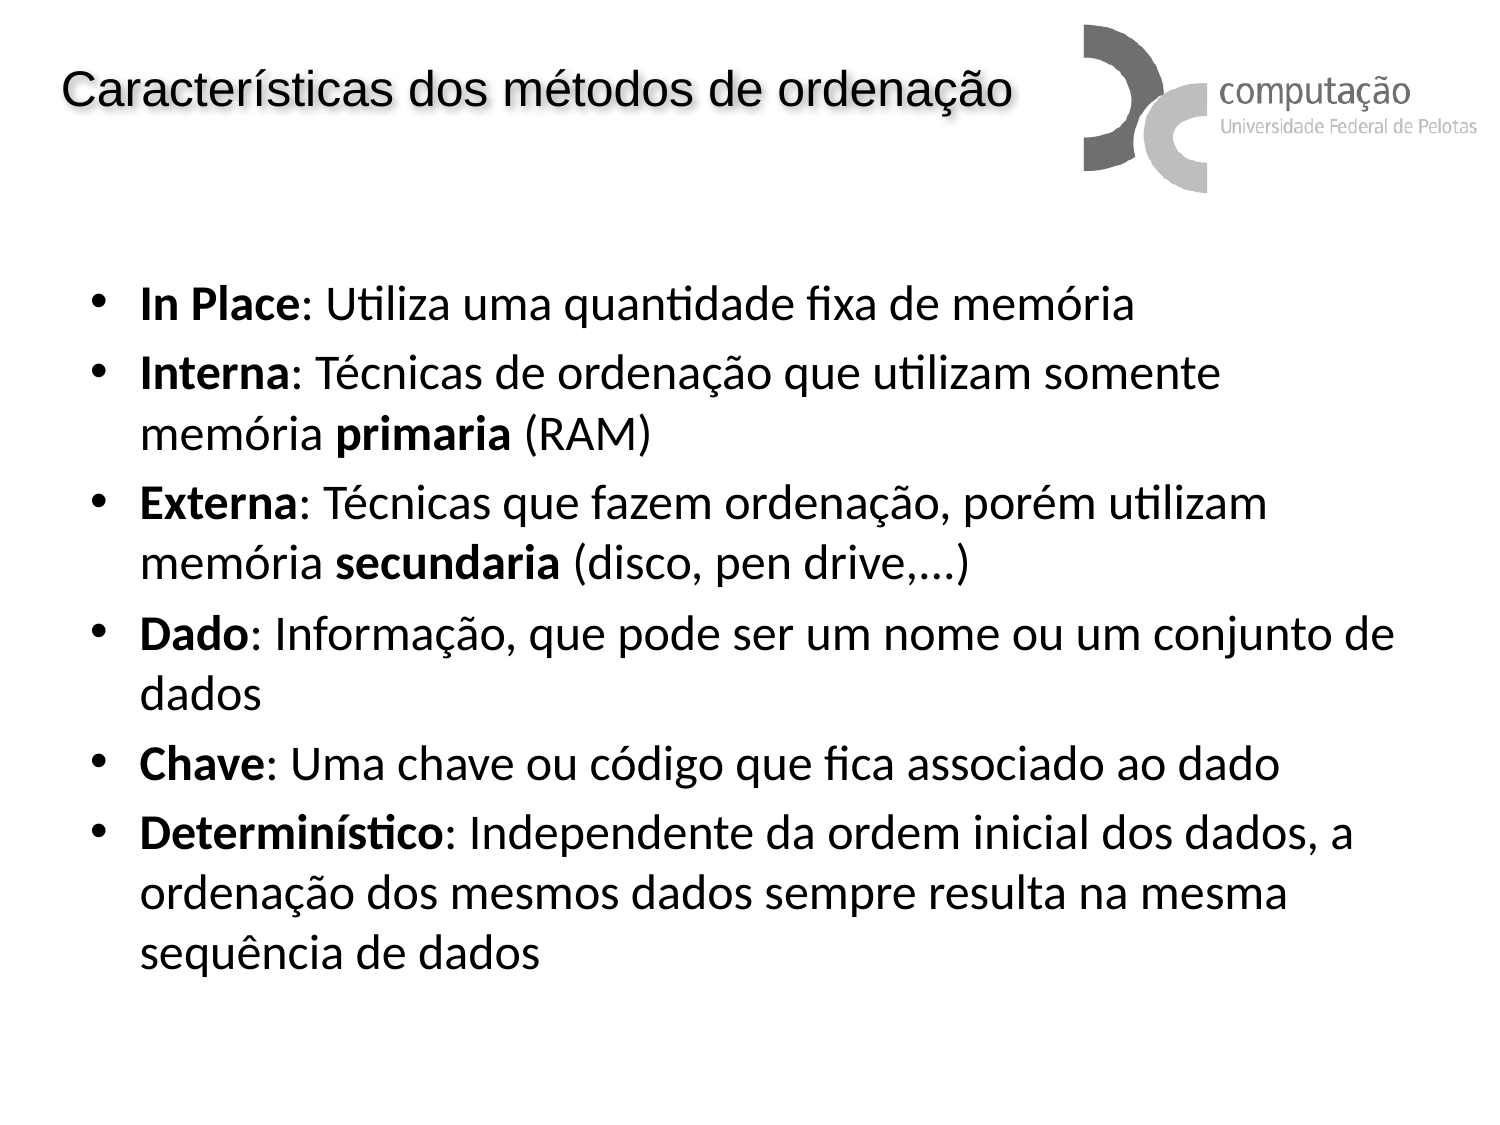

# Características dos métodos de ordenação
In Place: Utiliza uma quantidade fixa de memória
Interna: Técnicas de ordenação que utilizam somente memória primaria (RAM)
Externa: Técnicas que fazem ordenação, porém utilizam memória secundaria (disco, pen drive,...)
Dado: Informação, que pode ser um nome ou um conjunto de dados
Chave: Uma chave ou código que fica associado ao dado
Determinístico: Independente da ordem inicial dos dados, a ordenação dos mesmos dados sempre resulta na mesma sequência de dados